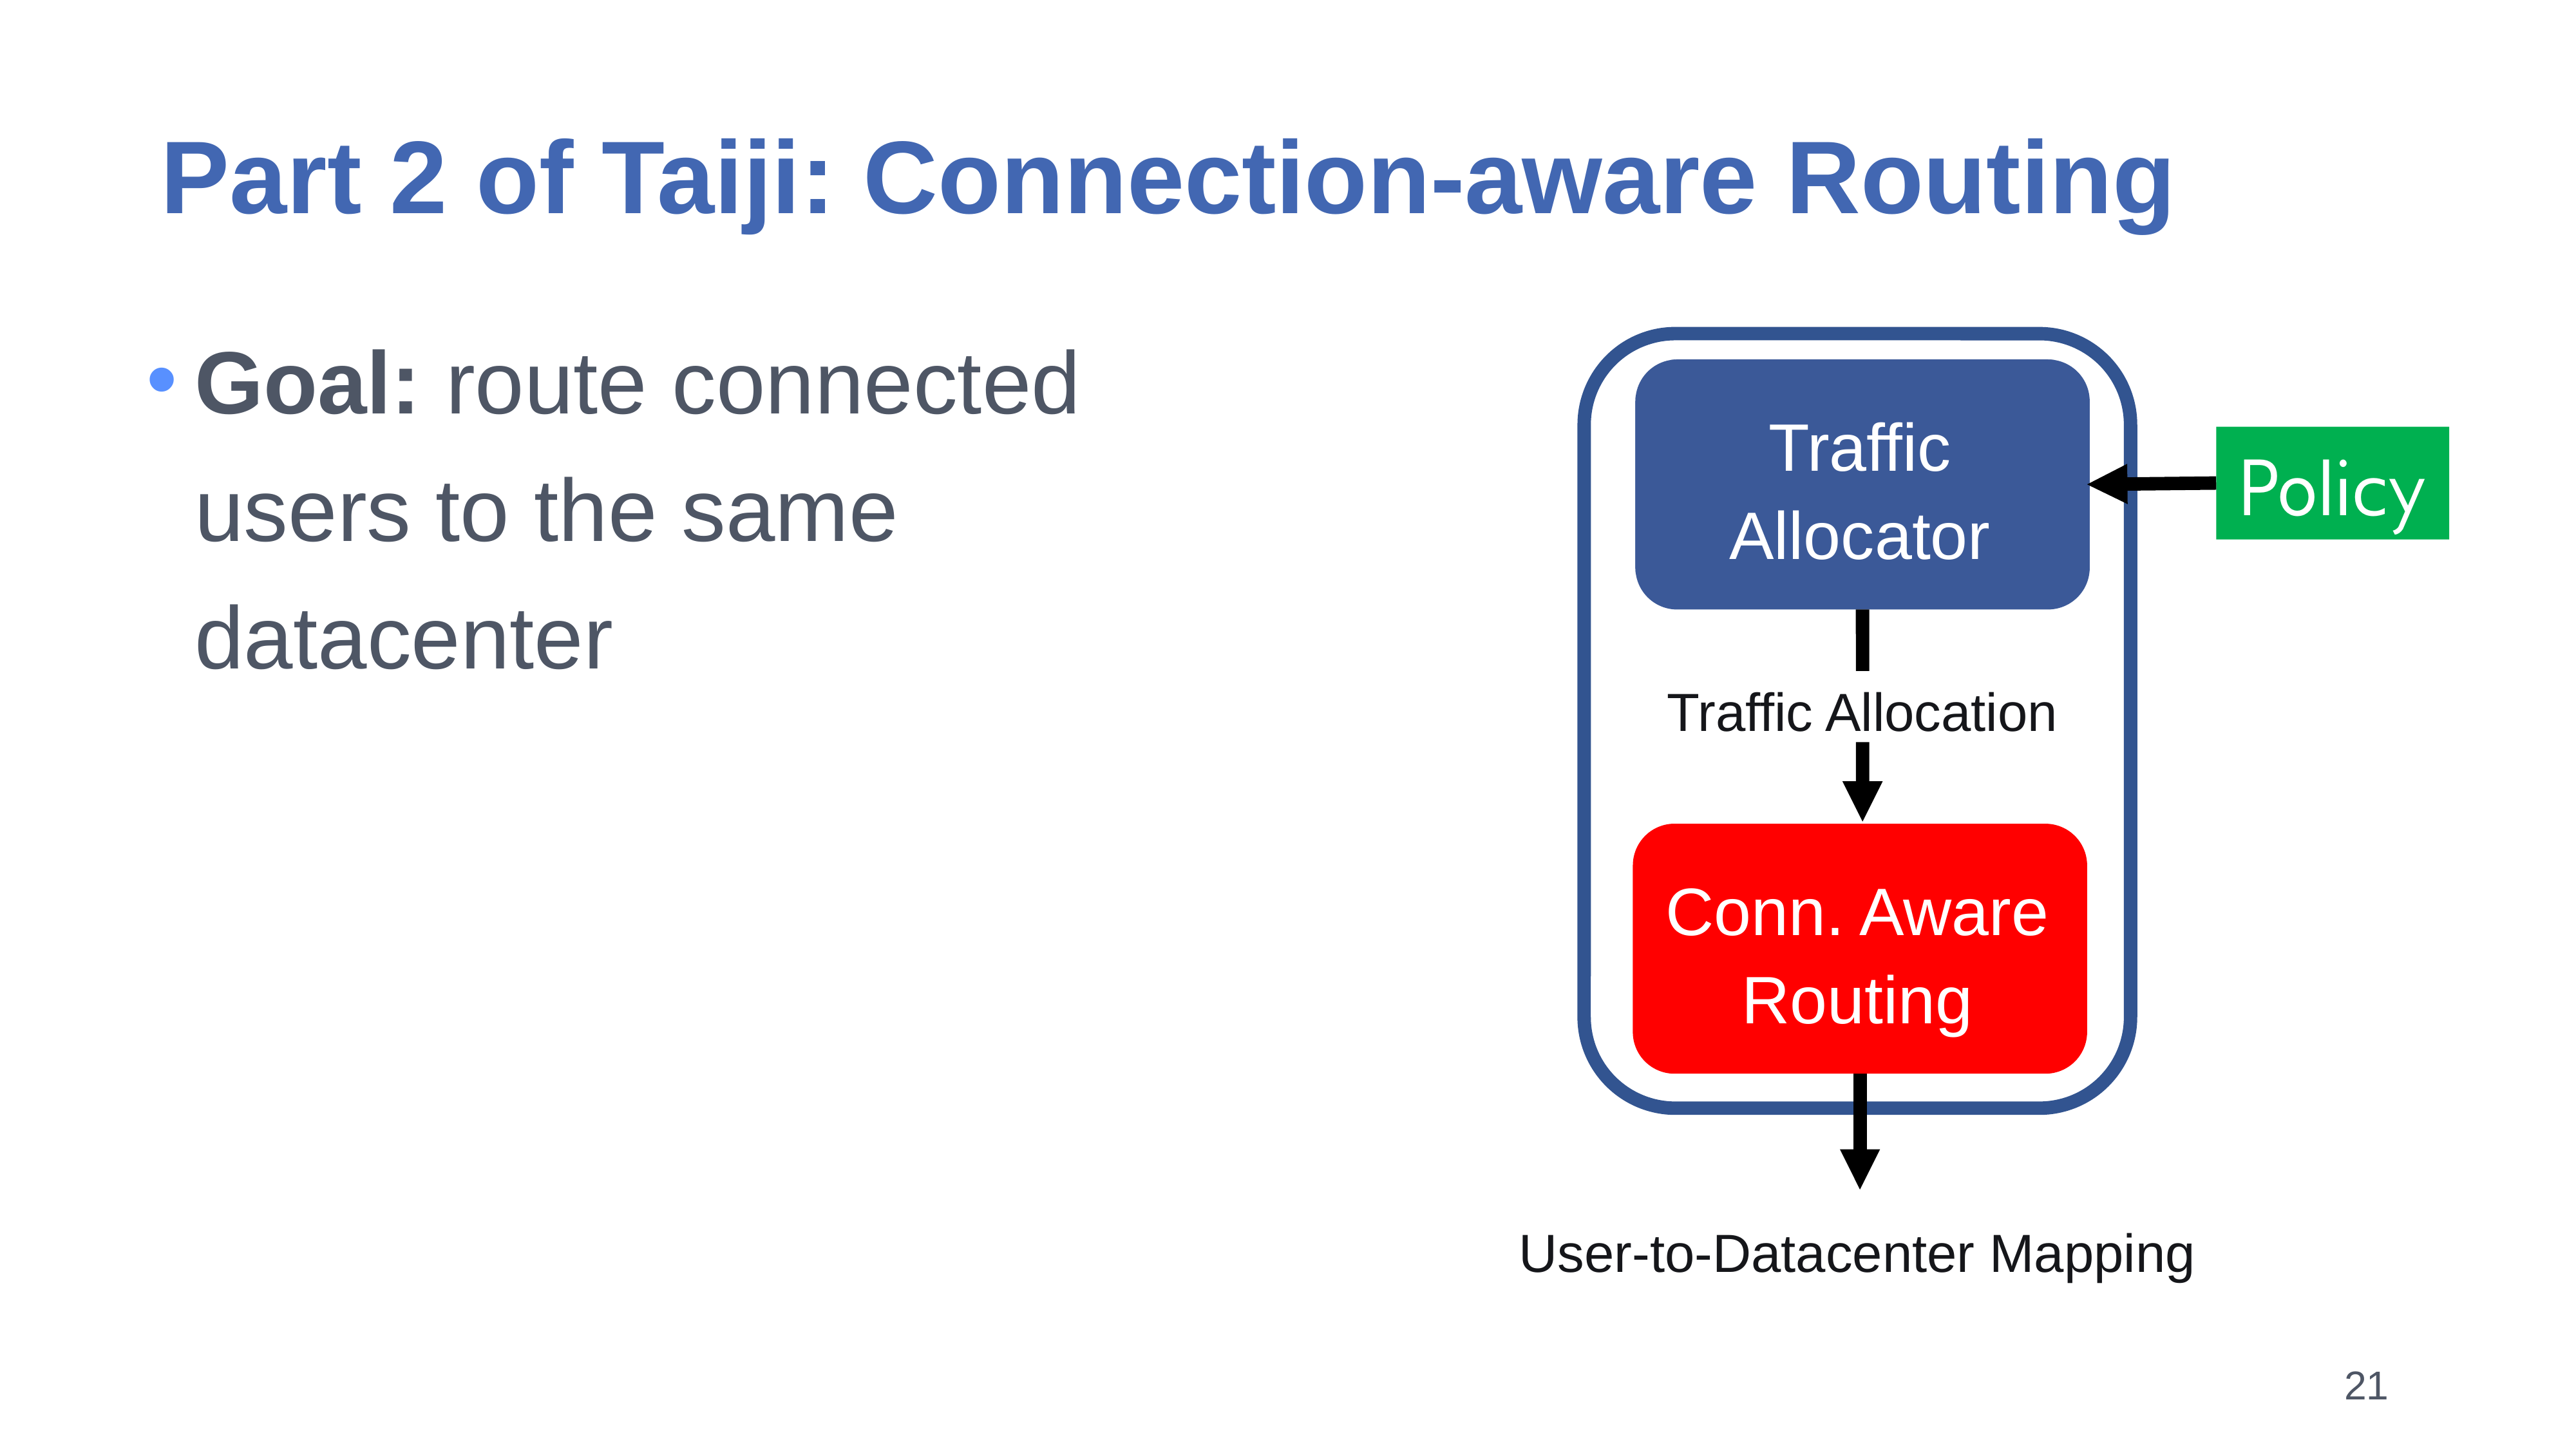

# Part 2 of Taiji: Connection-aware Routing
Goal: route connected users to the same datacenter

Traffic
Allocator
Policy
Traffic Allocation

Conn. Aware
Routing
User-to-Datacenter Mapping
21